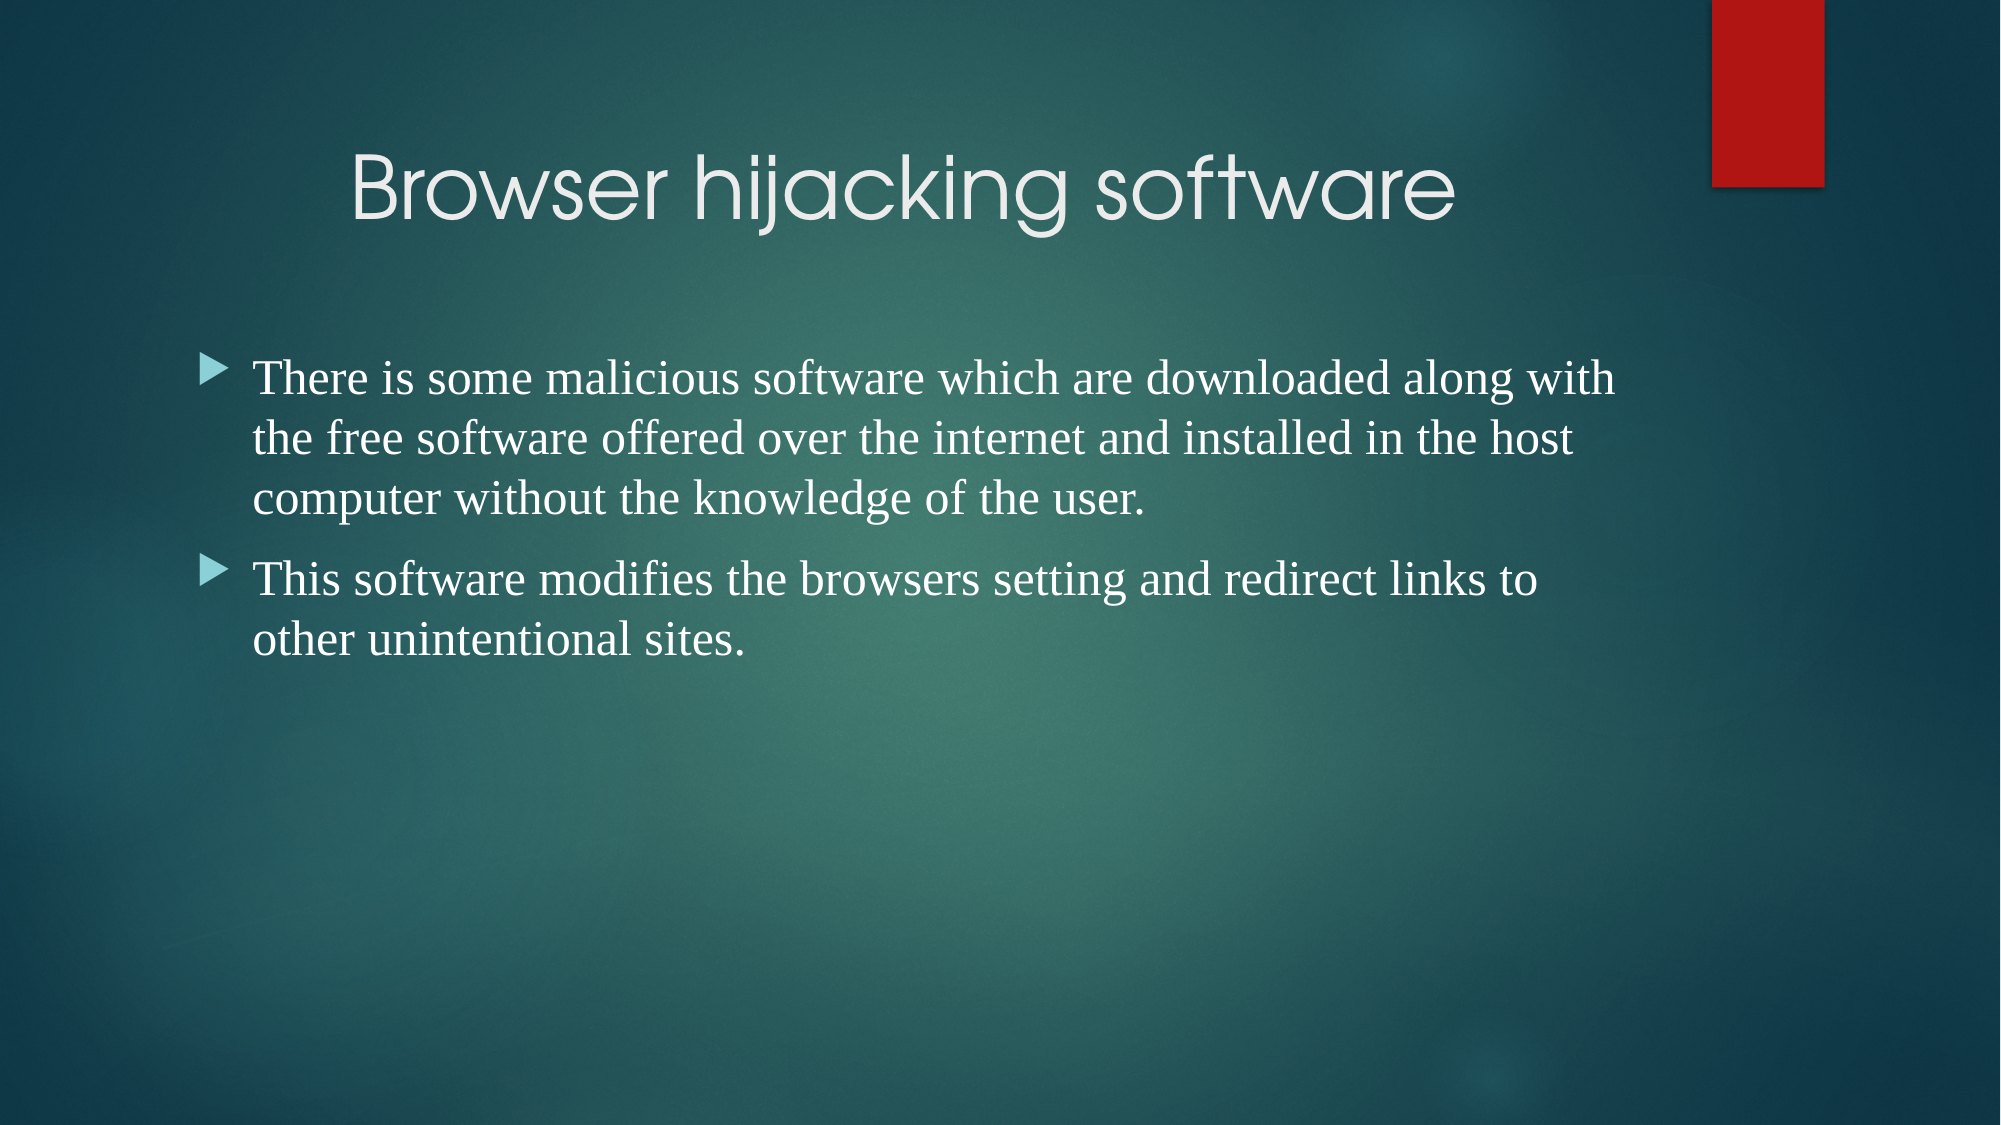

# Browser hijacking software
There is some malicious software which are downloaded along with the free software offered over the internet and installed in the host computer without the knowledge of the user.
This software modifies the browsers setting and redirect links to other unintentional sites.